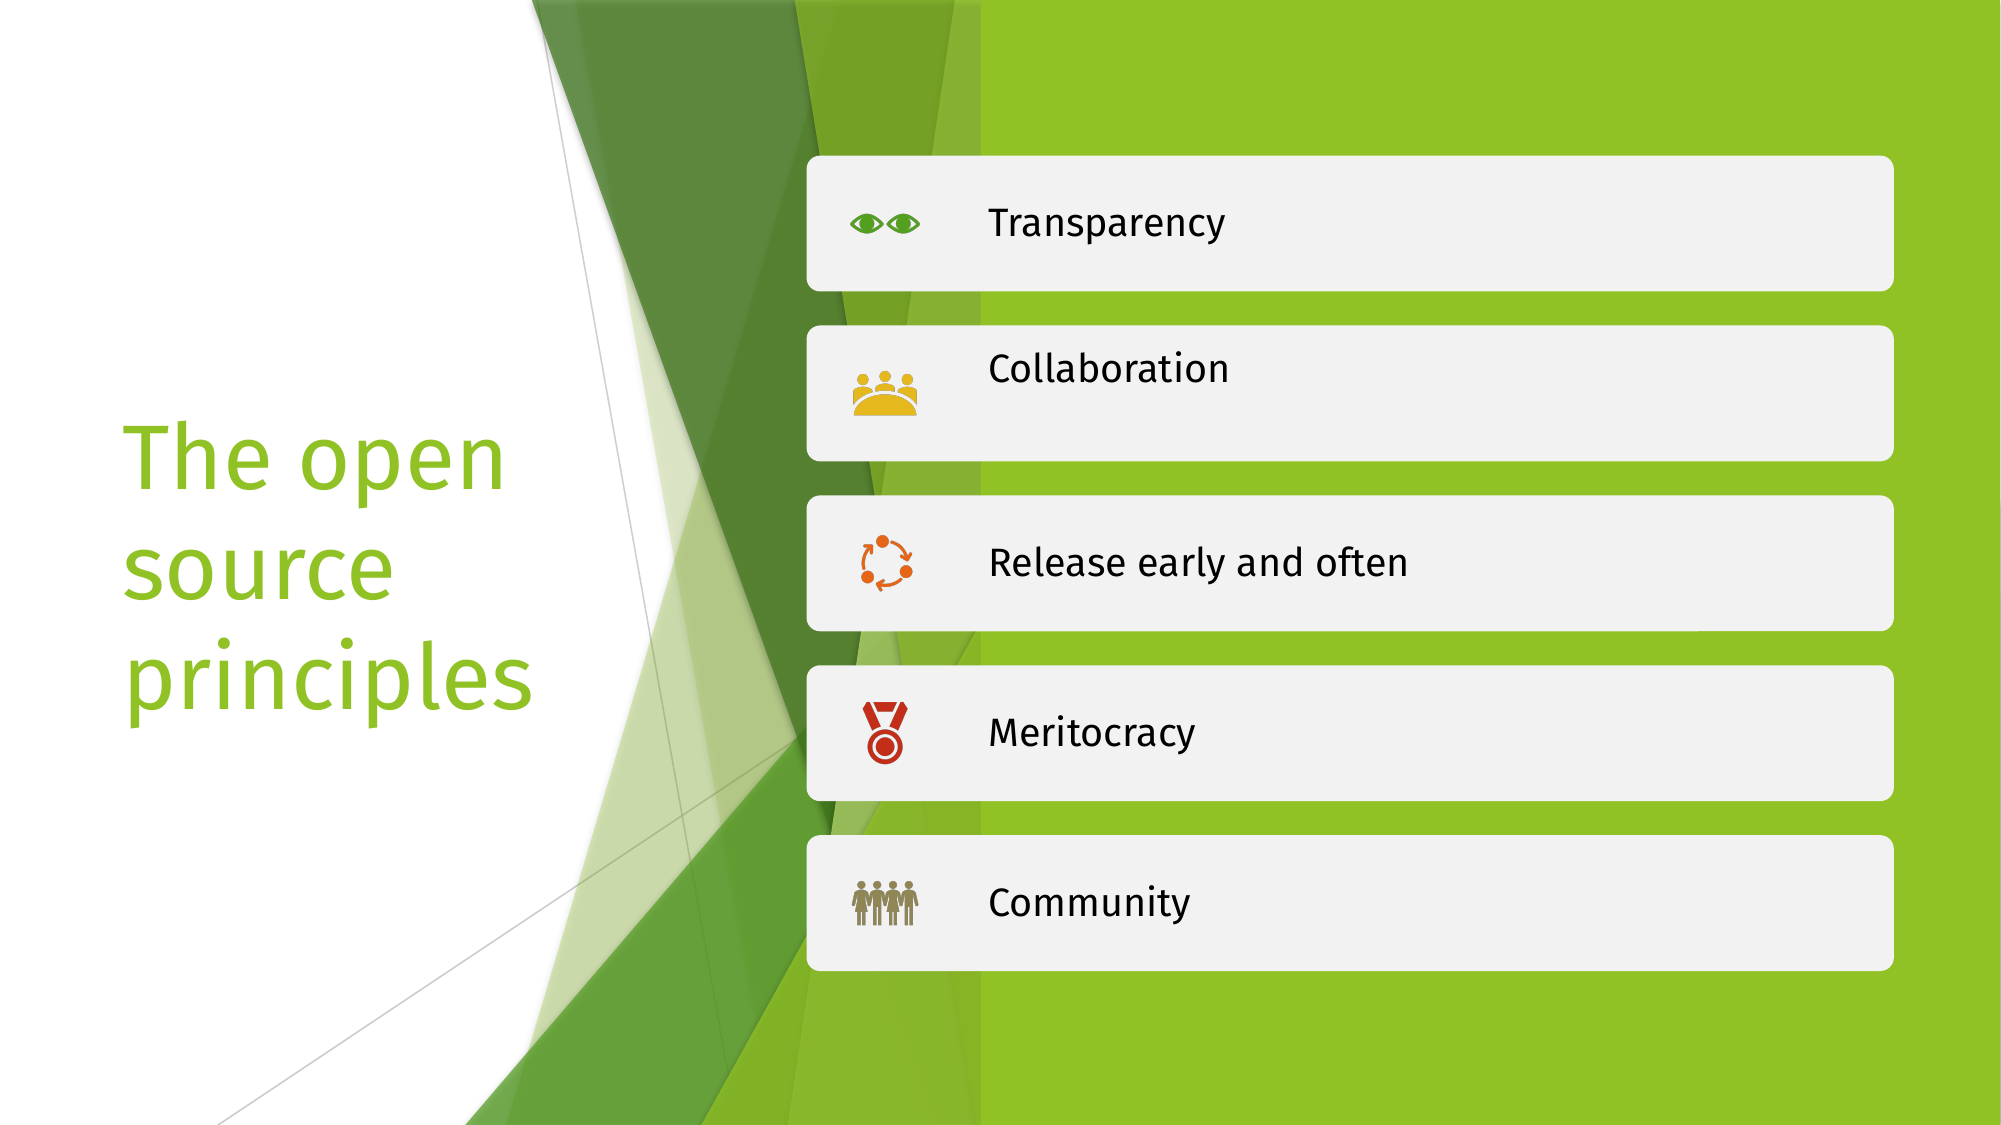

Transparency
 Collaboration
 Release early and often
 Meritocracy
 Community
# The open source principles